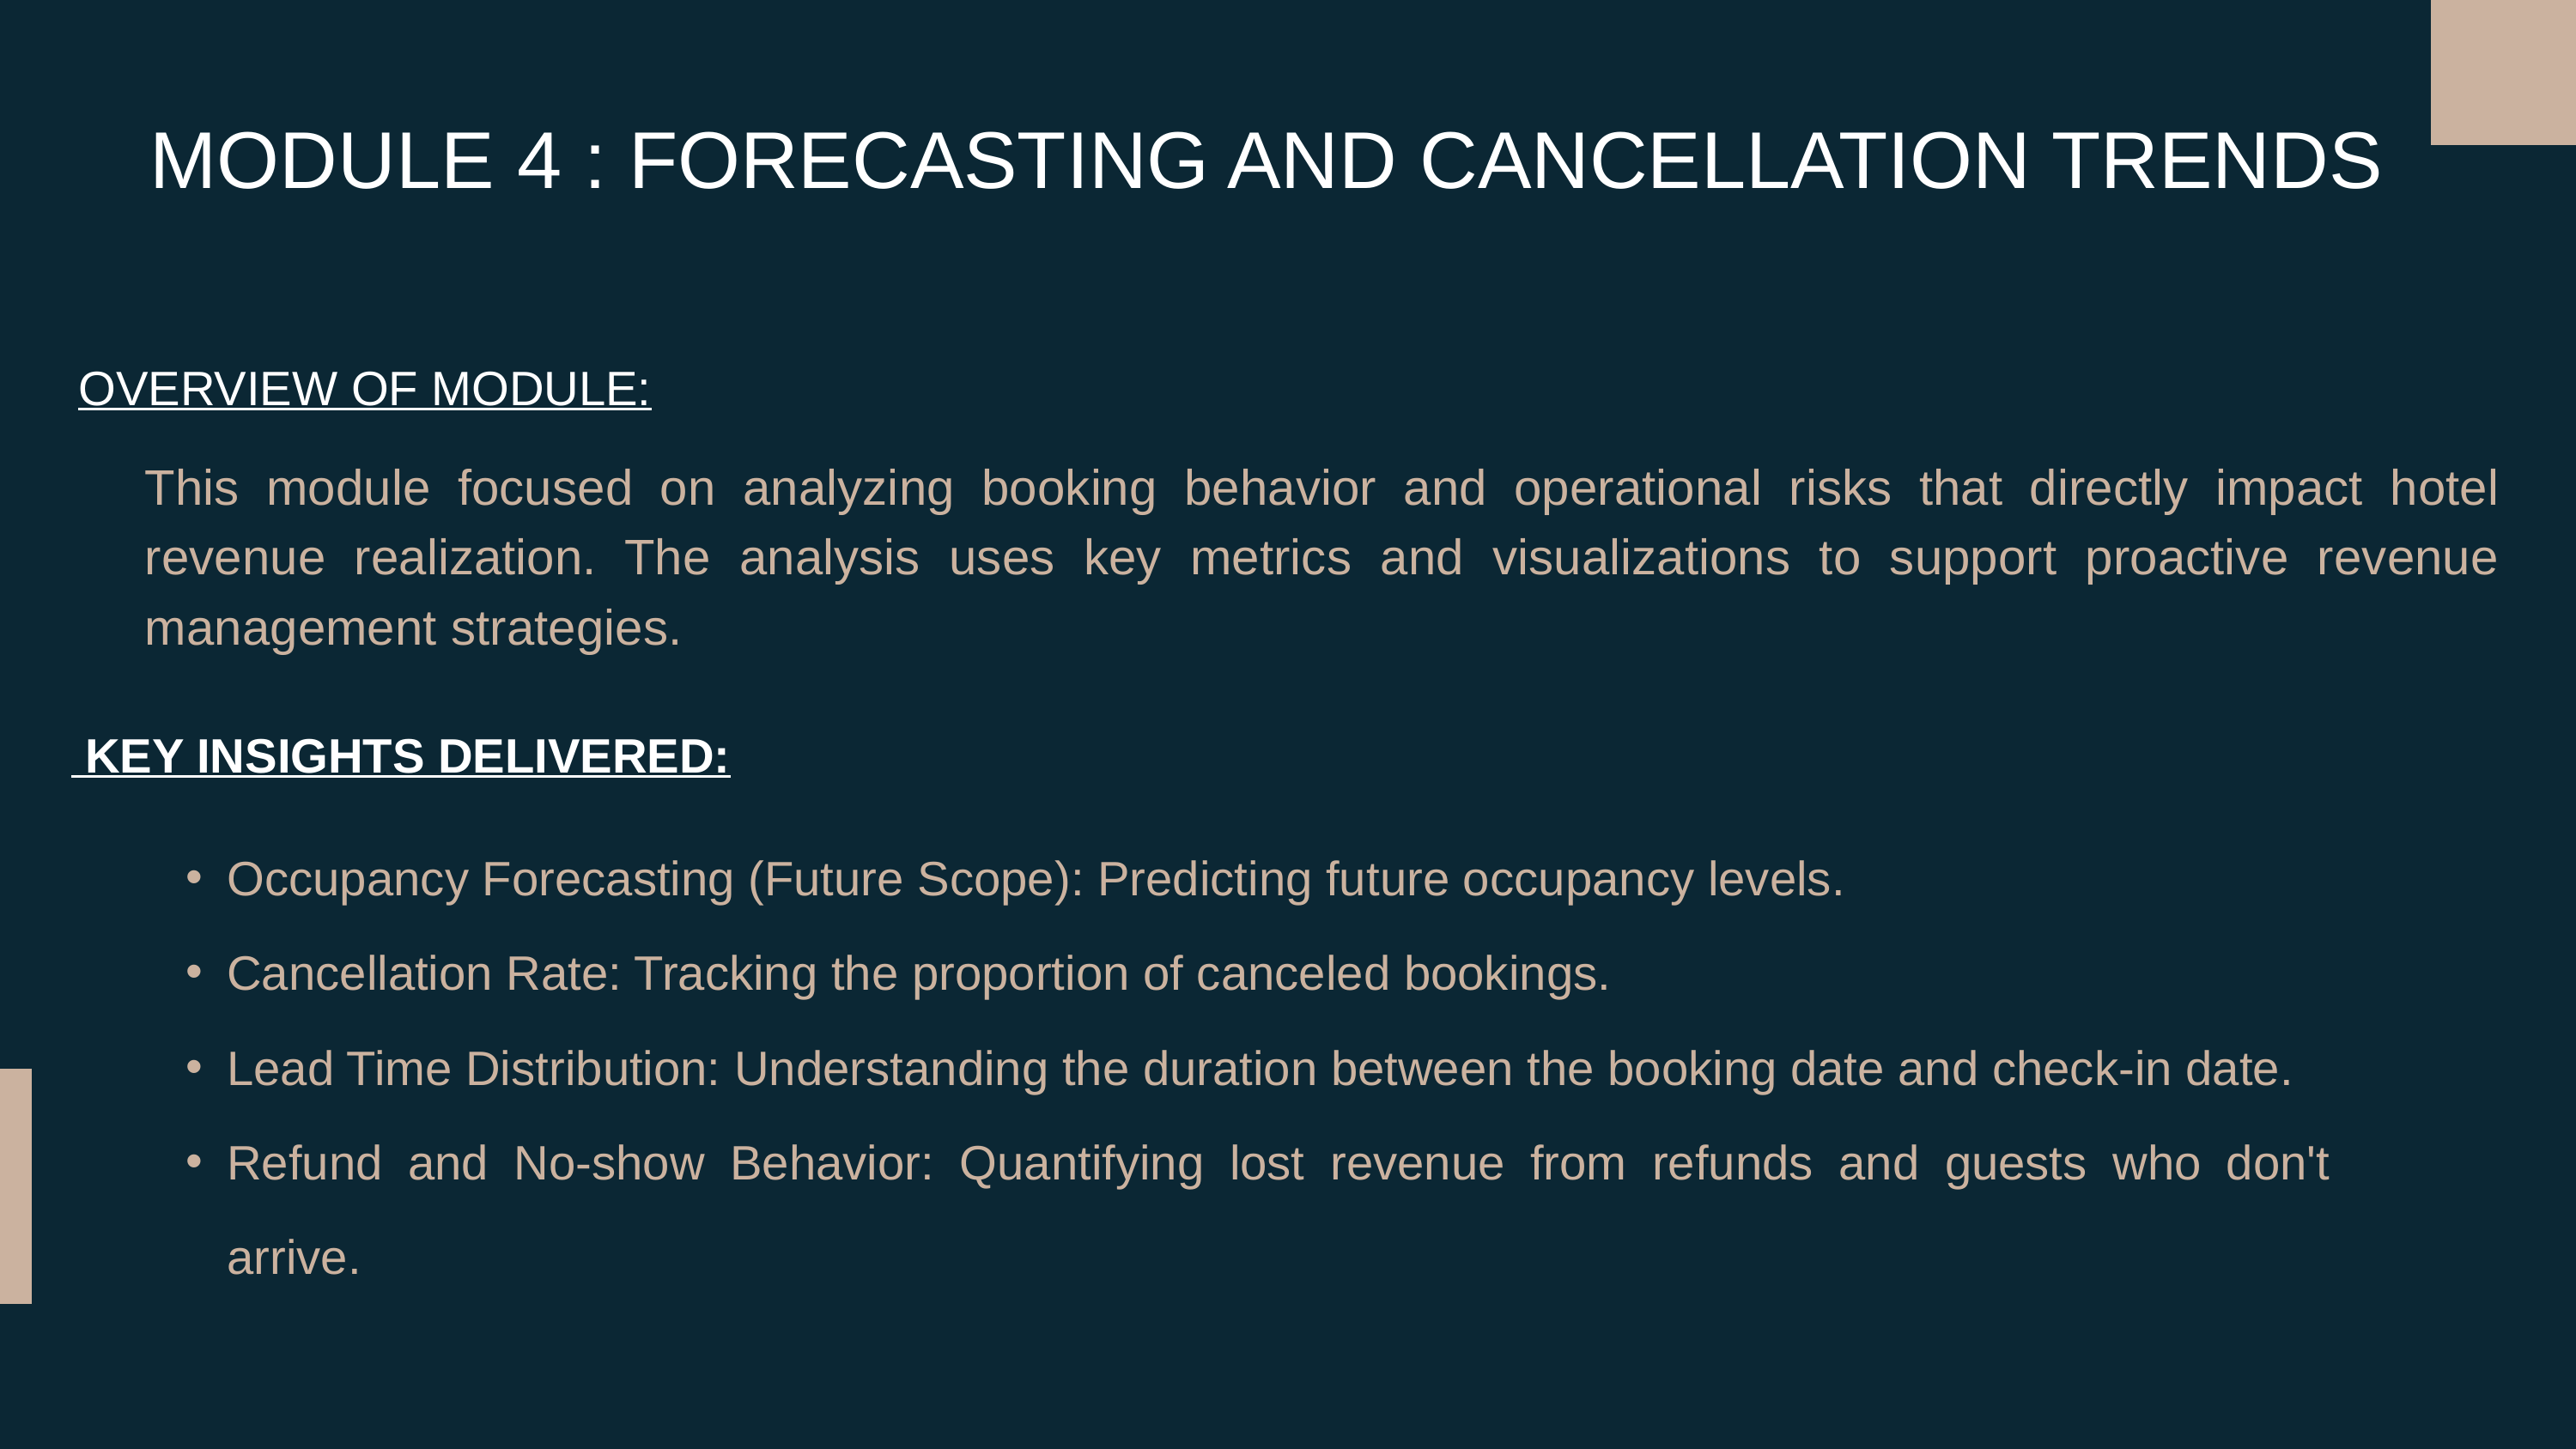

MODULE 4 : FORECASTING AND CANCELLATION TRENDS
OVERVIEW OF MODULE:
This module focused on analyzing booking behavior and operational risks that directly impact hotel revenue realization. The analysis uses key metrics and visualizations to support proactive revenue management strategies.
 KEY INSIGHTS DELIVERED:
Occupancy Forecasting (Future Scope): Predicting future occupancy levels.
Cancellation Rate: Tracking the proportion of canceled bookings.
Lead Time Distribution: Understanding the duration between the booking date and check-in date.
Refund and No-show Behavior: Quantifying lost revenue from refunds and guests who don't arrive.